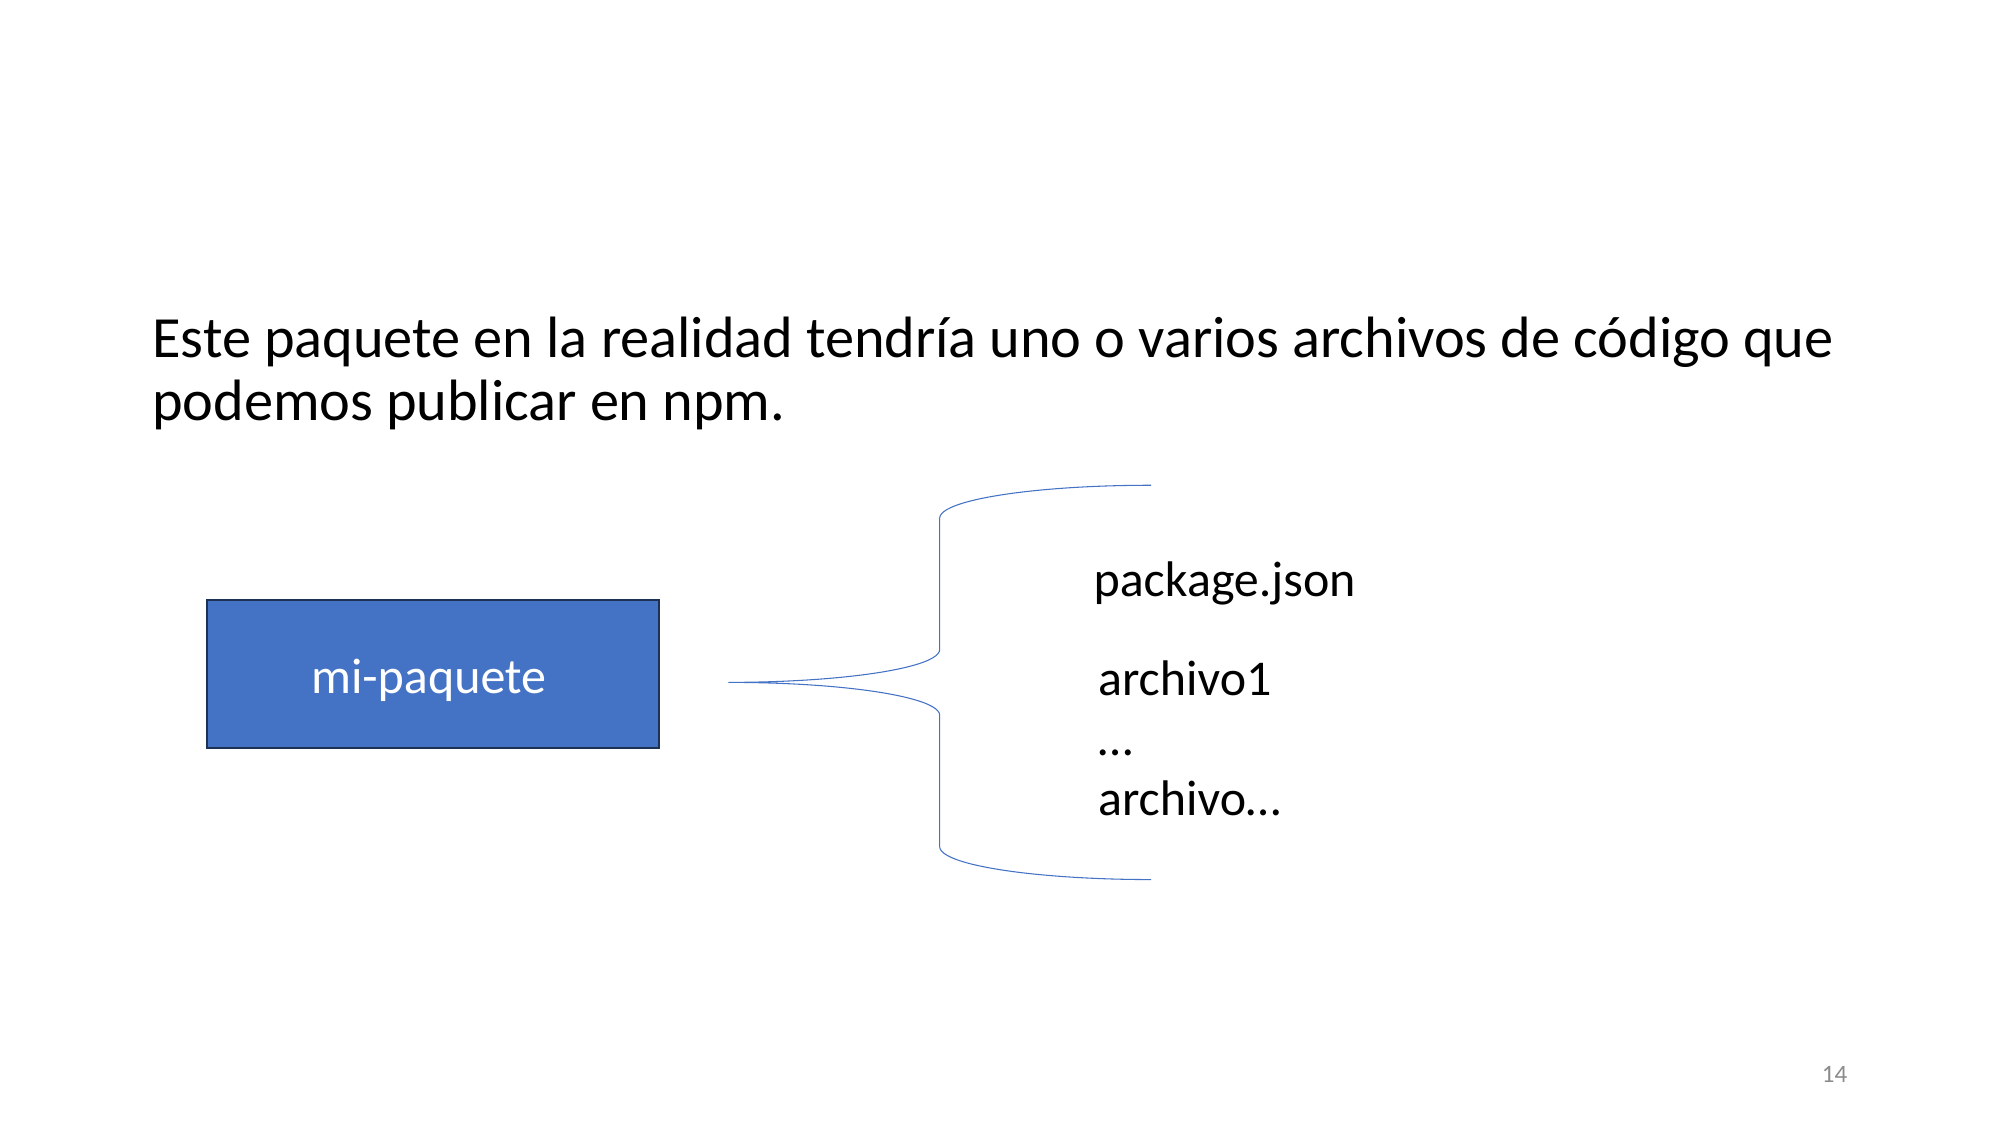

#
Este paquete en la realidad tendría uno o varios archivos de código que podemos publicar en npm.

package.json
mi-paquete
archivo1
…
archivo…
14